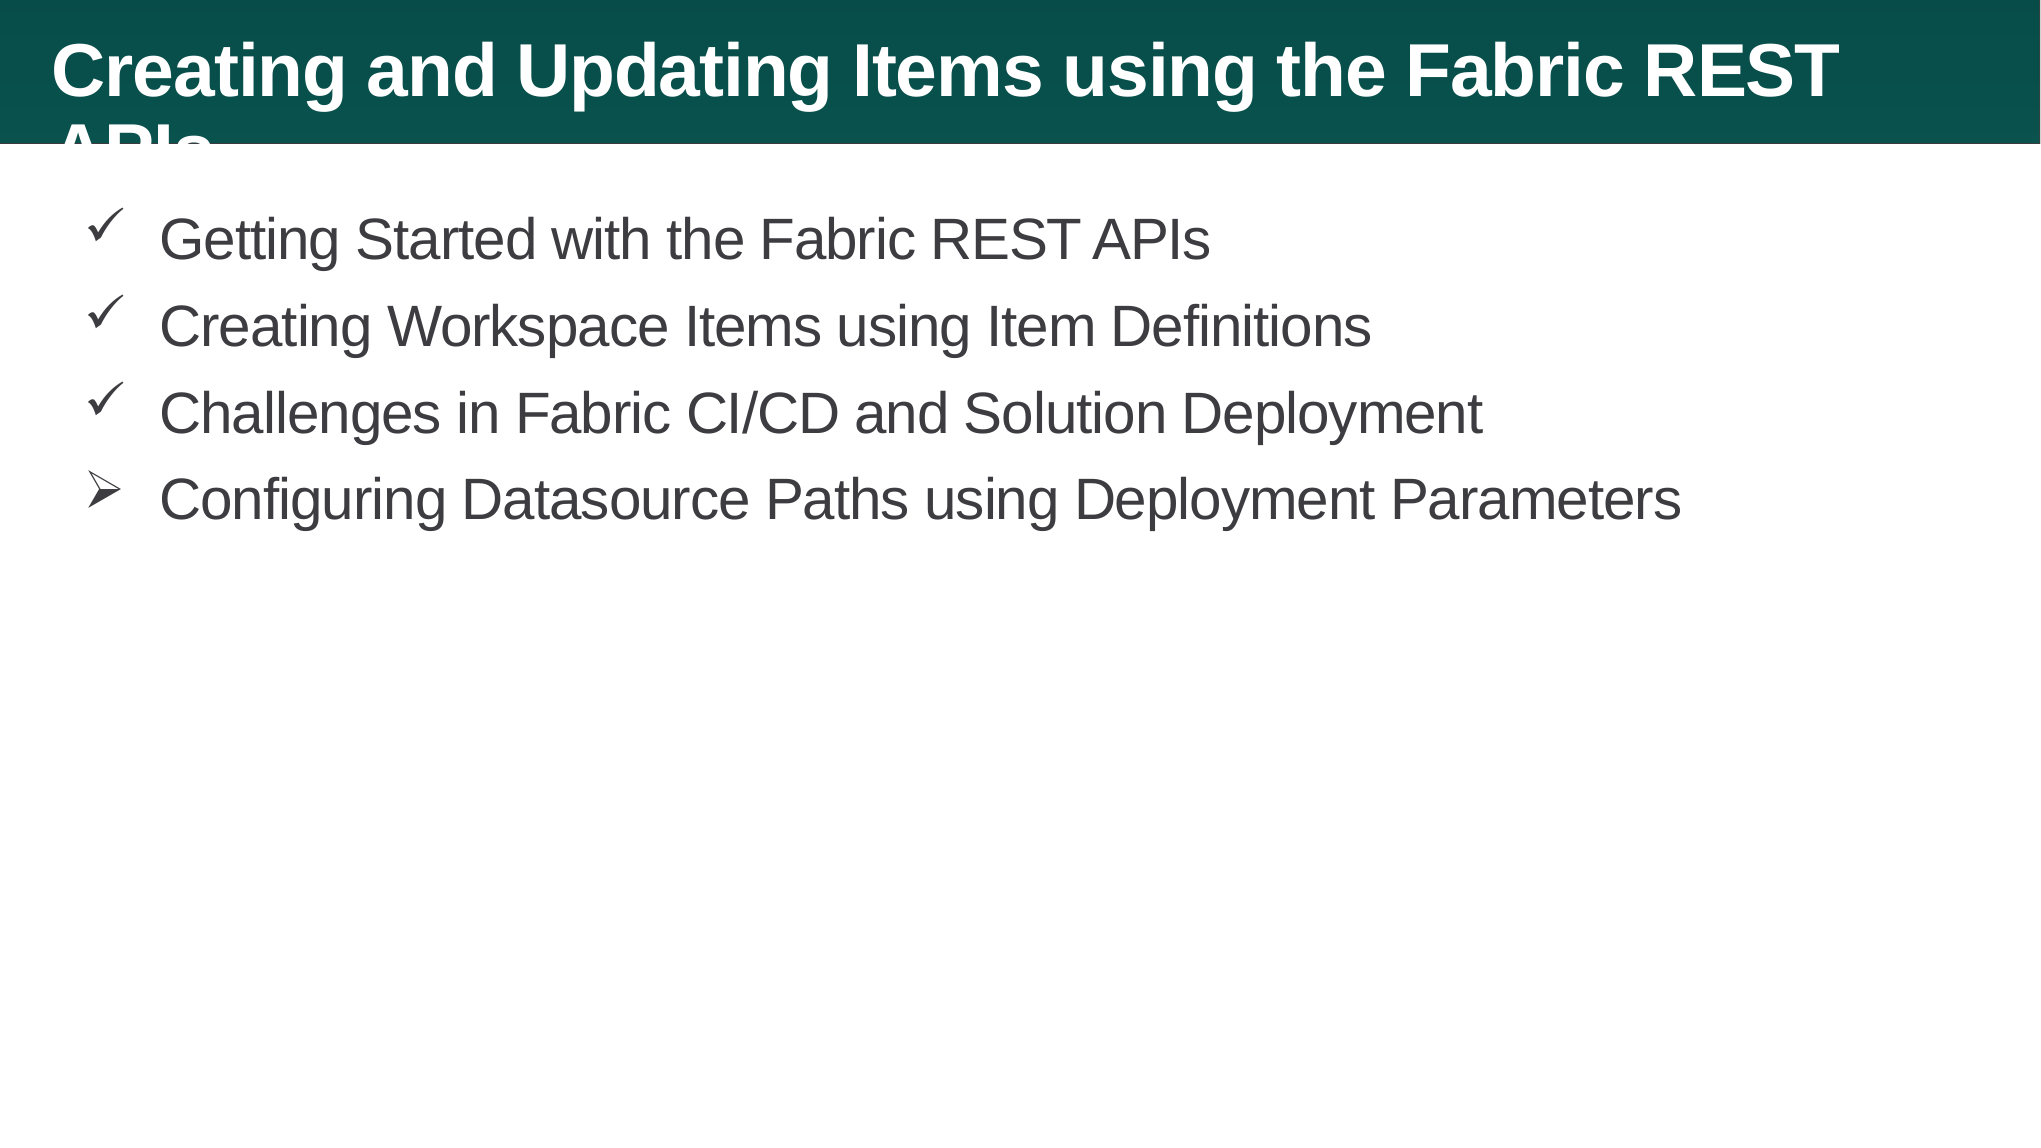

# Creating and Updating Items using the Fabric REST APIs
Getting Started with the Fabric REST APIs
Creating Workspace Items using Item Definitions
Challenges in Fabric CI/CD and Solution Deployment
Configuring Datasource Paths using Deployment Parameters